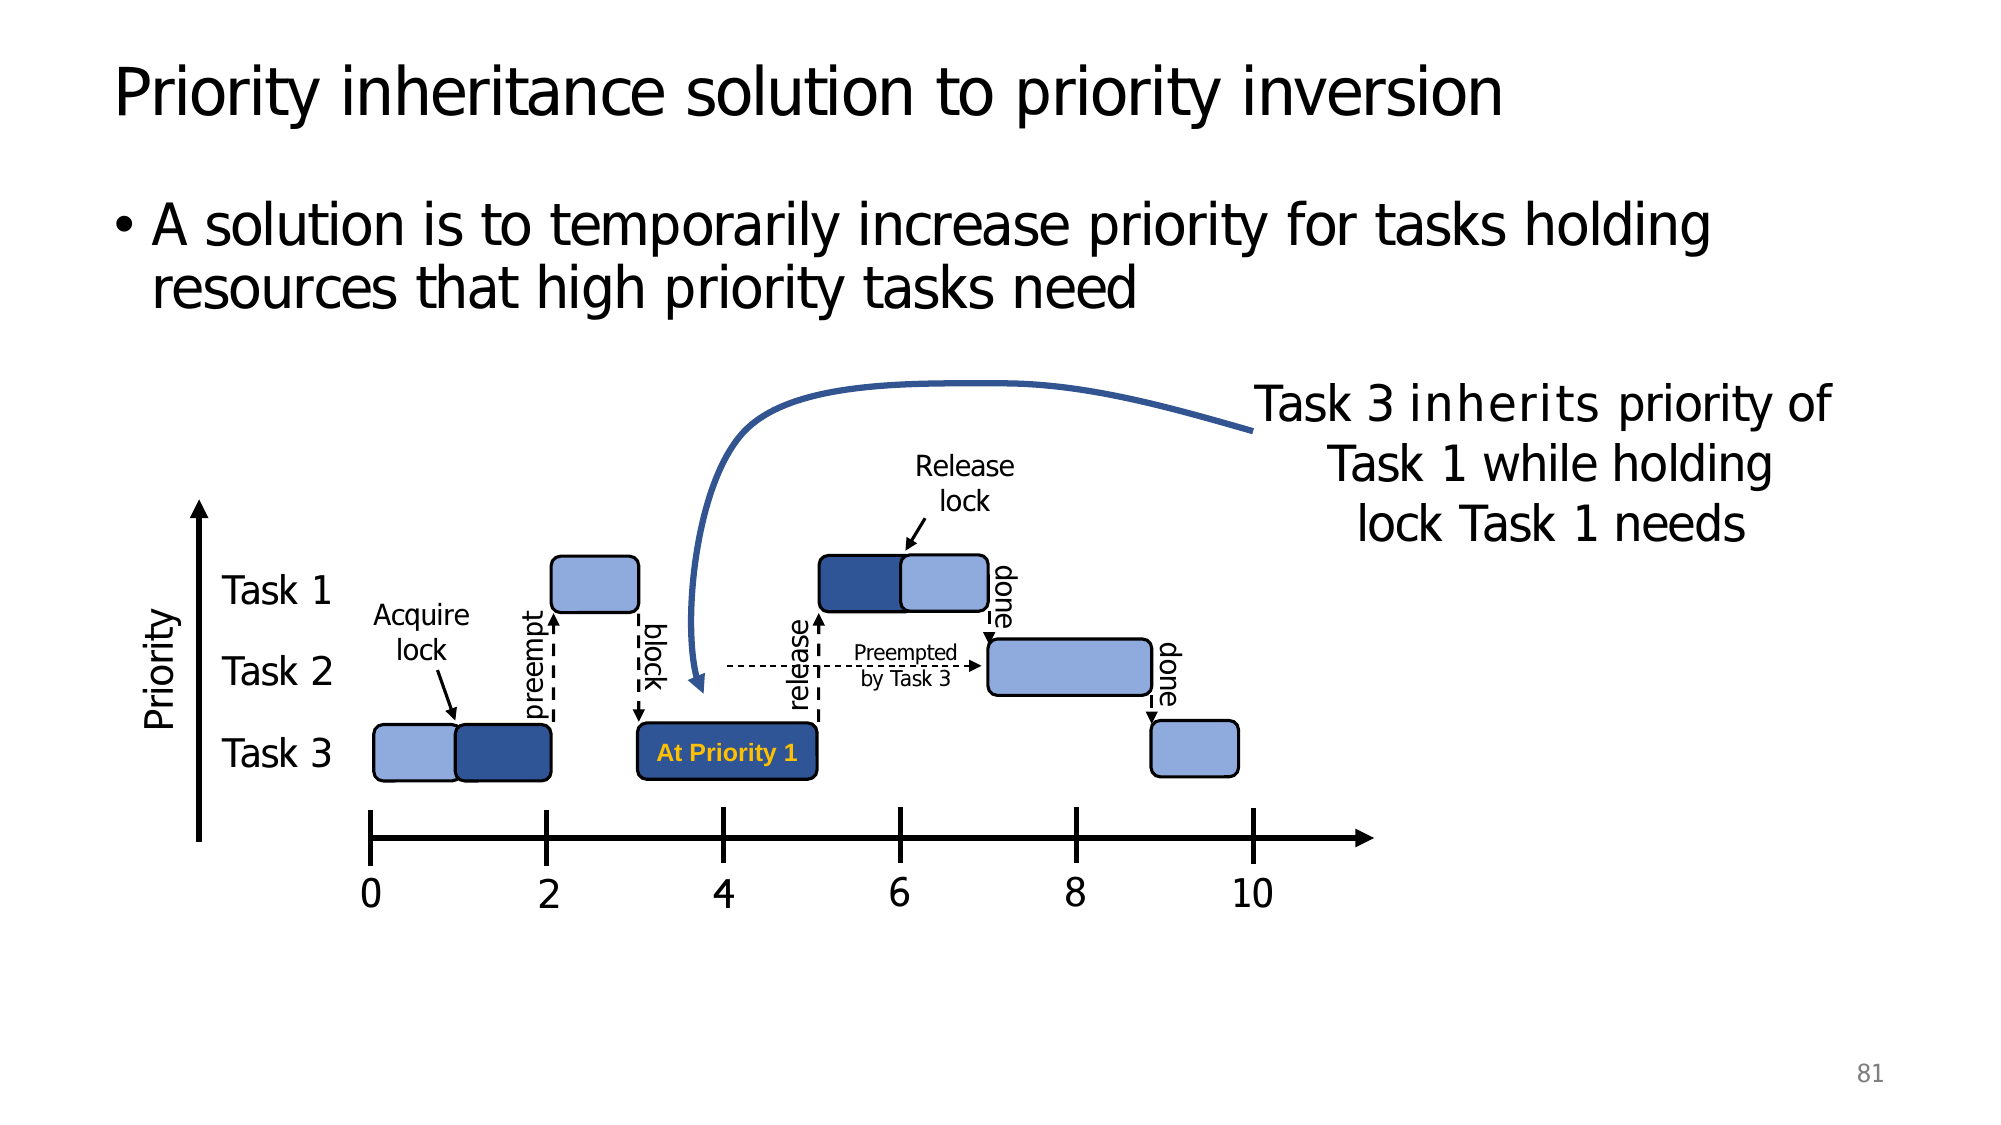

# Priority inheritance solution to priority inversion
A solution is to temporarily increase priority for tasks holding resources that high priority tasks need
Task 3 inherits priority of
Task 1 while holding
lock Task 1 needs

Release lock
Task 1
Priority
Task 2
Task 3
6
8
10
0
2
4

done
Acquire lock
Preempted by Task 3
block

preempt
release
done

At Priority 1

81